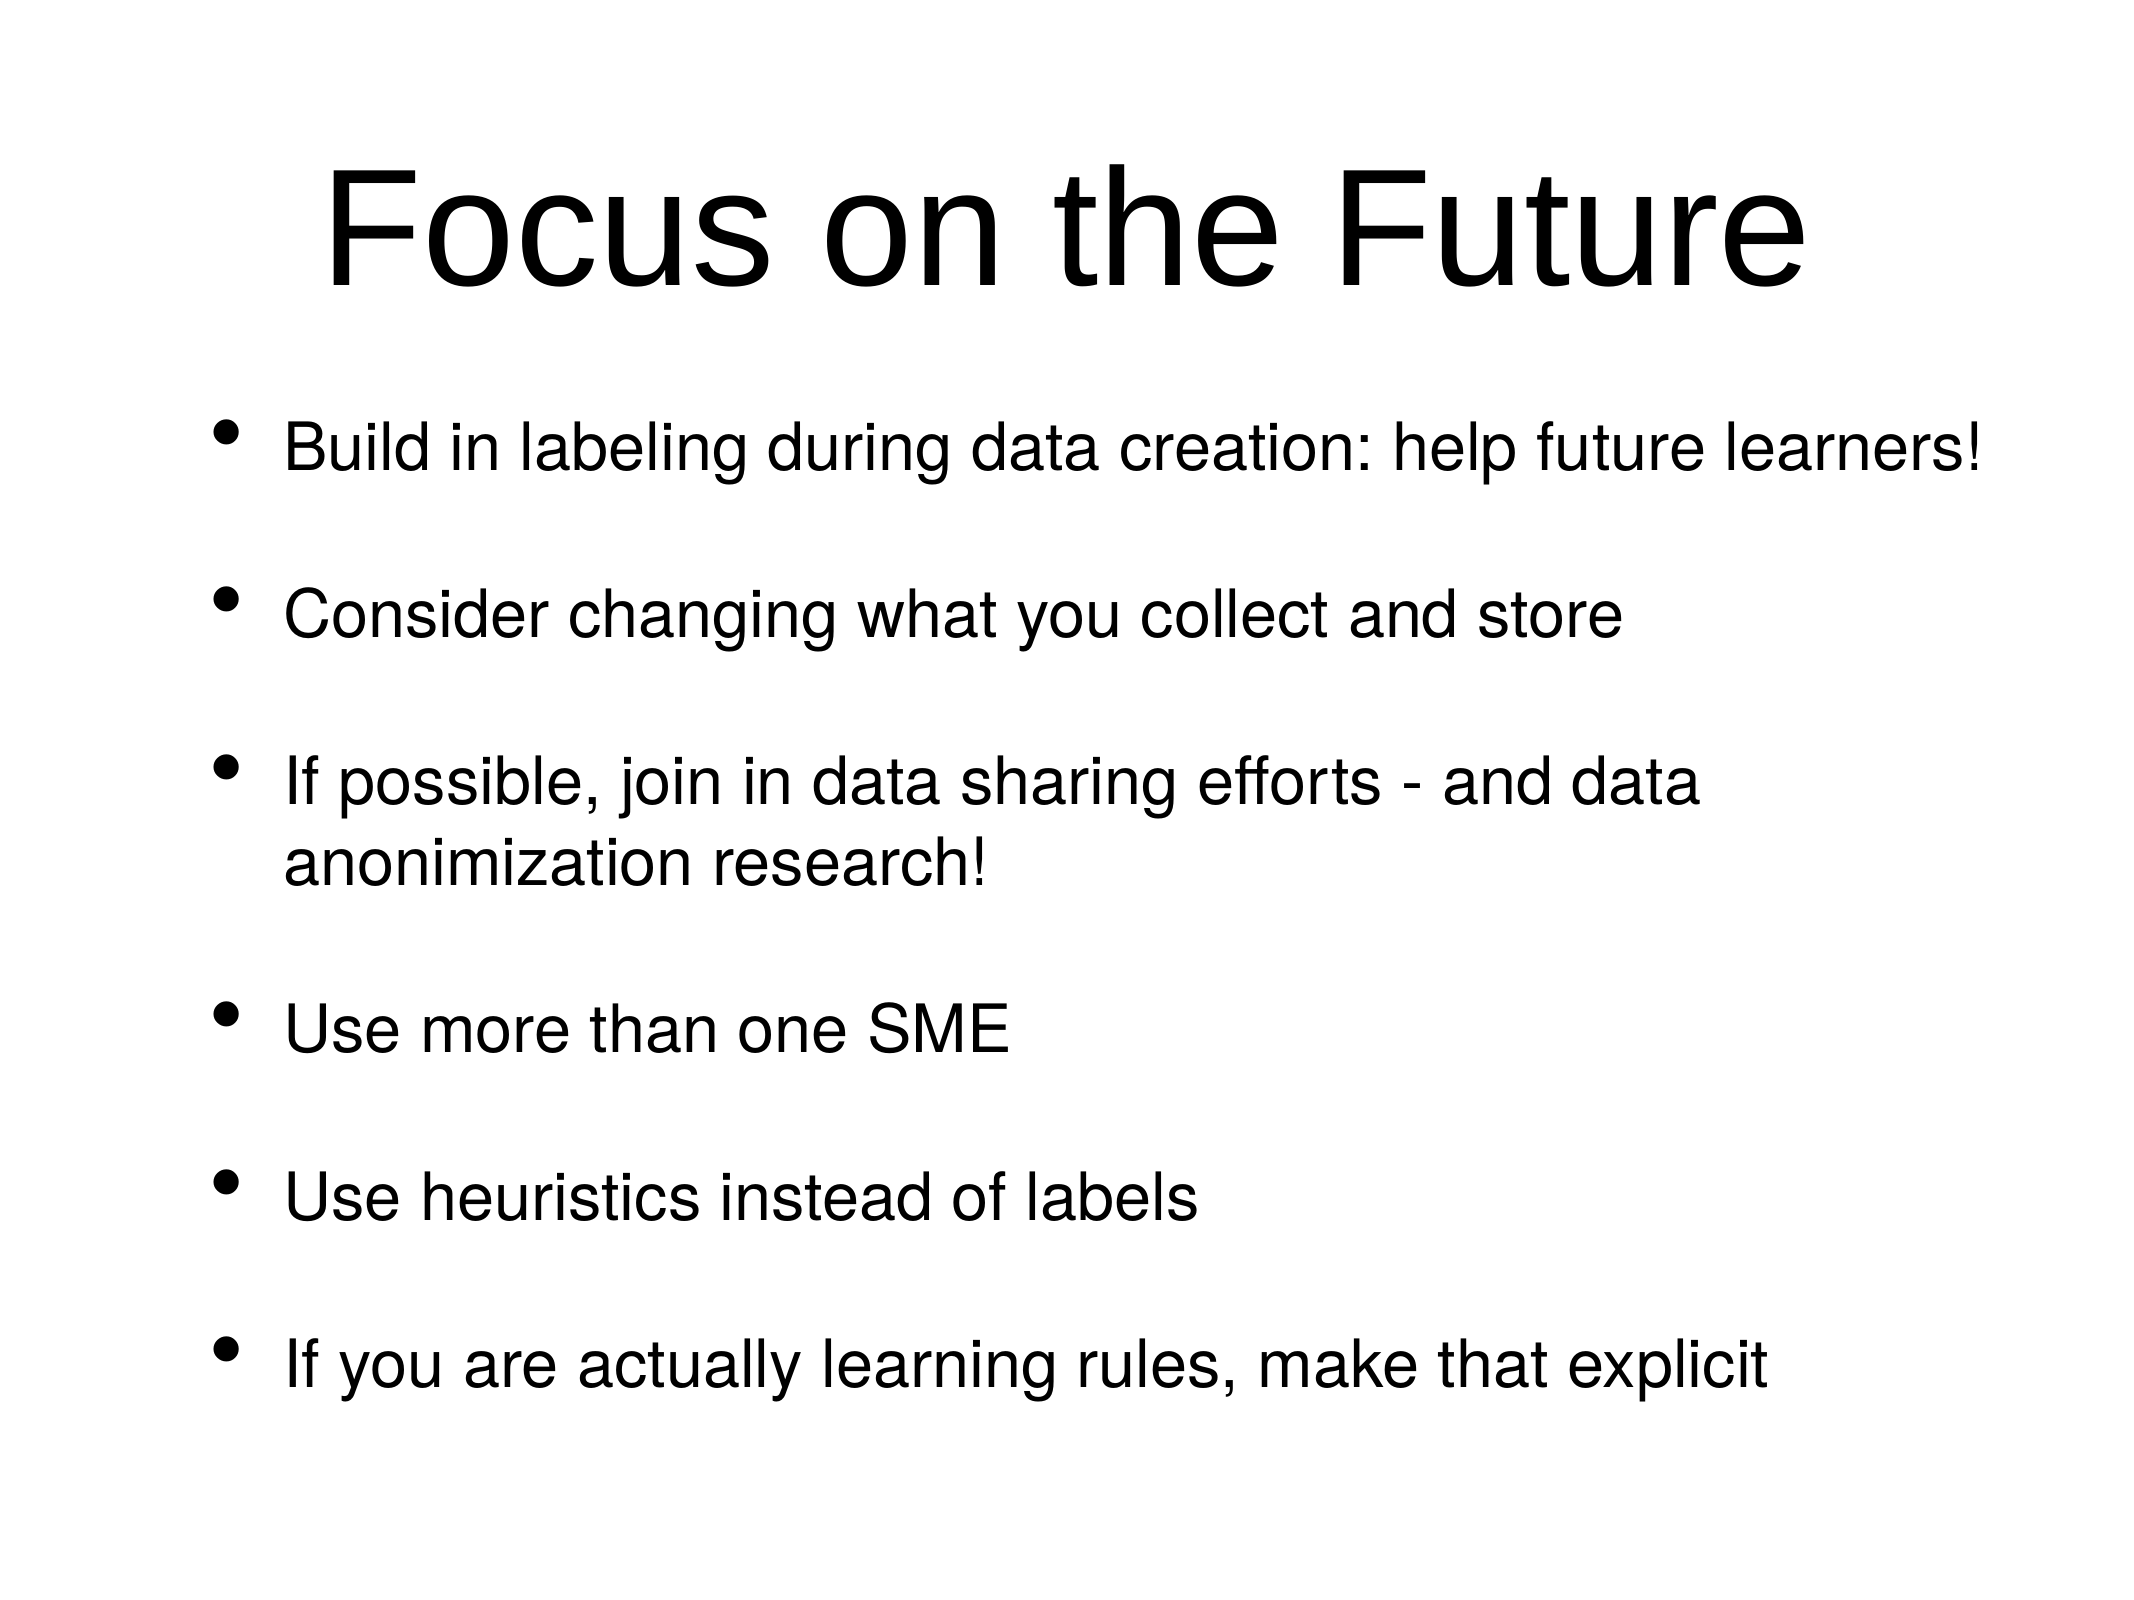

# Focus on the Future
Build in labeling during data creation: help future learners!
Consider changing what you collect and store
If possible, join in data sharing efforts - and data anonimization research!
Use more than one SME
Use heuristics instead of labels
If you are actually learning rules, make that explicit